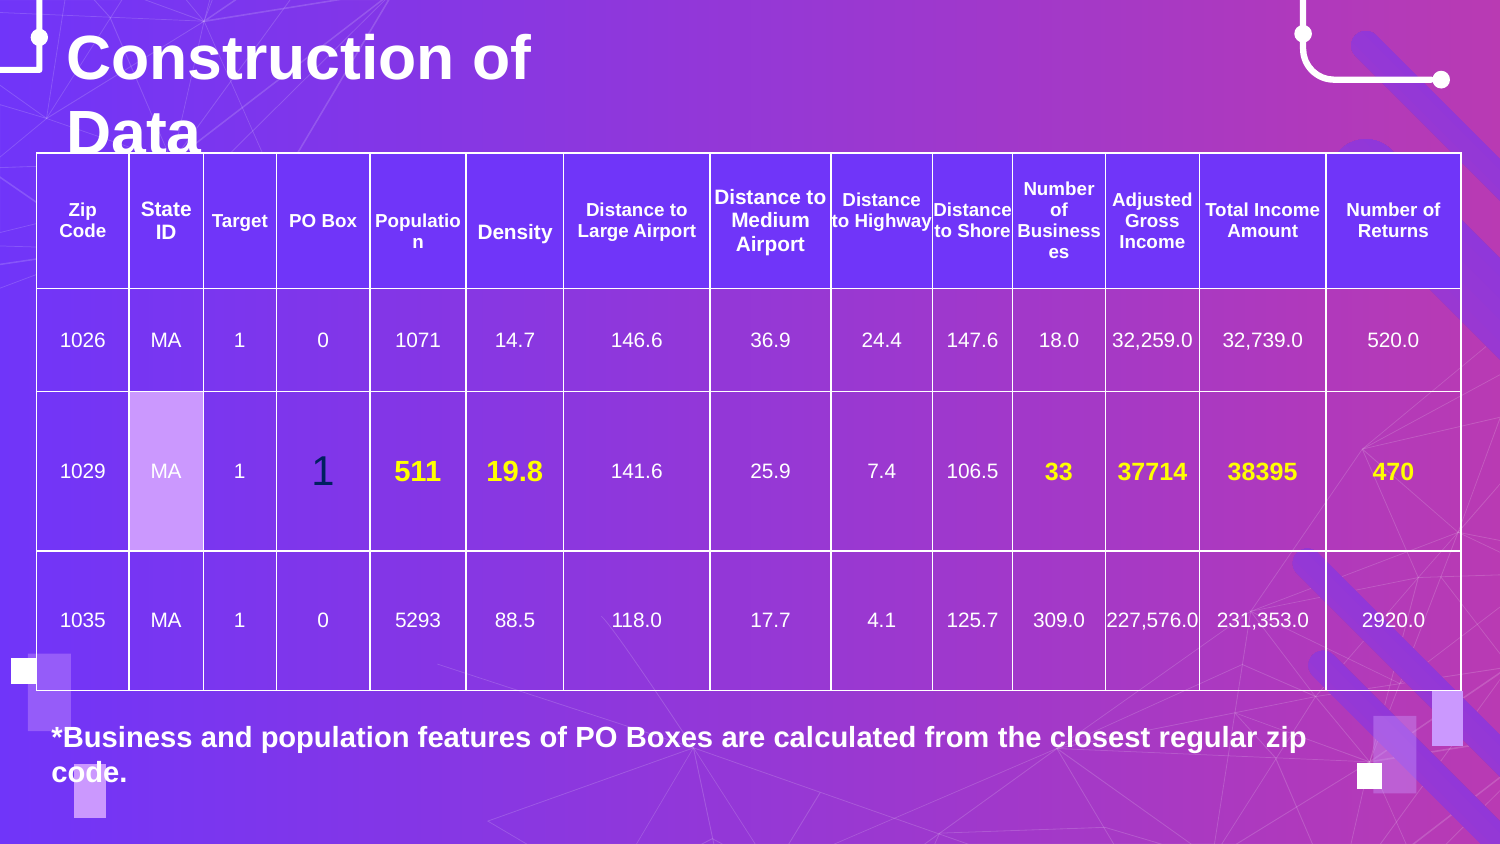

# Construction of Data
| Zip Code | State ID | Target | PO Box | Population | Density | Distance to Large Airport | Distance to Medium Airport | Distance to Highway | Distance to Shore | Number of Businesses | Adjusted Gross Income | Total Income Amount | Number of Returns |
| --- | --- | --- | --- | --- | --- | --- | --- | --- | --- | --- | --- | --- | --- |
| 1026 | MA | 1 | 0 | 1071 | 14.7 | 146.6 | 36.9 | 24.4 | 147.6 | 18.0 | 32,259.0 | 32,739.0 | 520.0 |
| 1029 | MA | 1 | 1 | 511 | 19.8 | 141.6 | 25.9 | 7.4 | 106.5 | 33 | 37714 | 38395 | 470 |
| 1035 | MA | 1 | 0 | 5293 | 88.5 | 118.0 | 17.7 | 4.1 | 125.7 | 309.0 | 227,576.0 | 231,353.0 | 2920.0 |
*Business and population features of PO Boxes are calculated from the closest regular zip code.